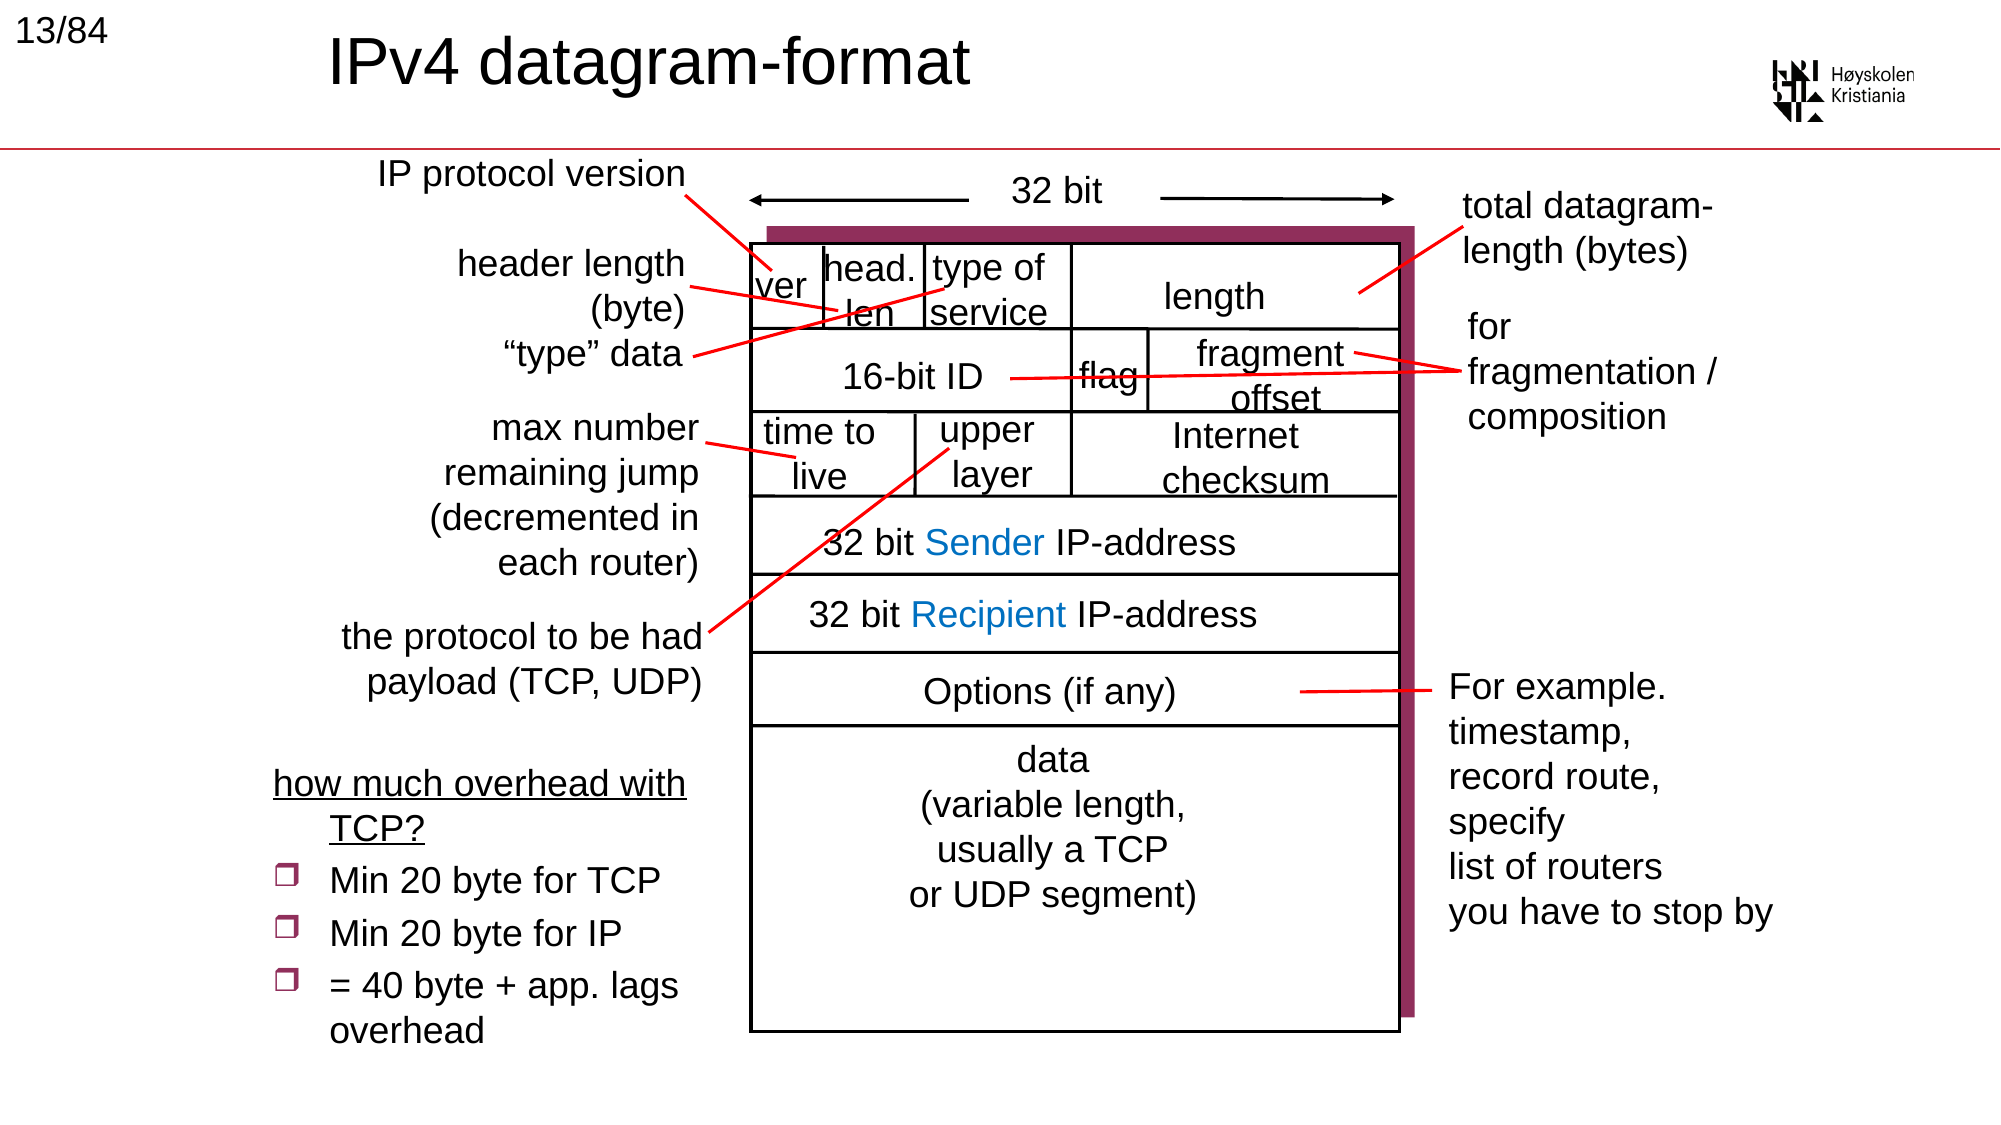

13/84
# IPv4 datagram-format
IP protocol version

ver
32 bit

total datagram-
length (bytes)

length

header length
  (byte)
head.
len

type of
service

“type” data

for
fragmentation /
composition
fragment
 offset
flag
16-bit ID

max number
remaining jump
(decremented in
each router)
time to
live

upper
 layer

the protocol to be had
payload (TCP, UDP)
Internet
  checksum

32 bit Sender IP-address

32 bit Recipient IP-address

For example.
timestamp,
record route,
specify
list of routers
you have to stop by
Options (if any)

data
(variable length,
usually a TCP
or UDP segment)
how much overhead with TCP?
Min 20 byte for TCP
Min 20 byte for IP
= 40 byte + app. lags overhead